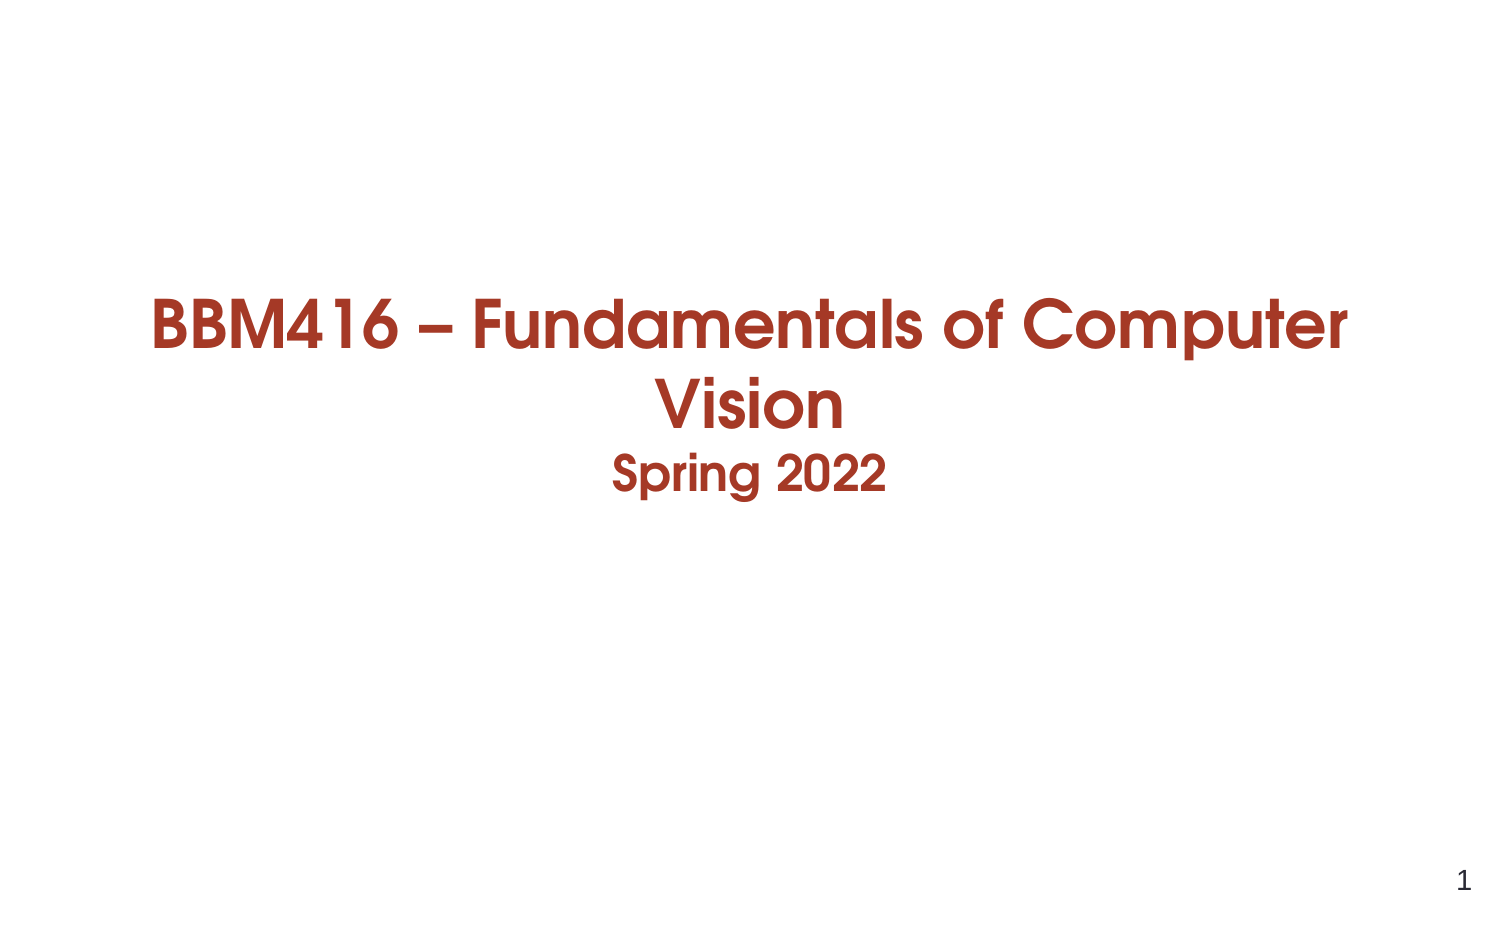

# BBM416 – Fundamentals of Computer Vision Spring 2022

1